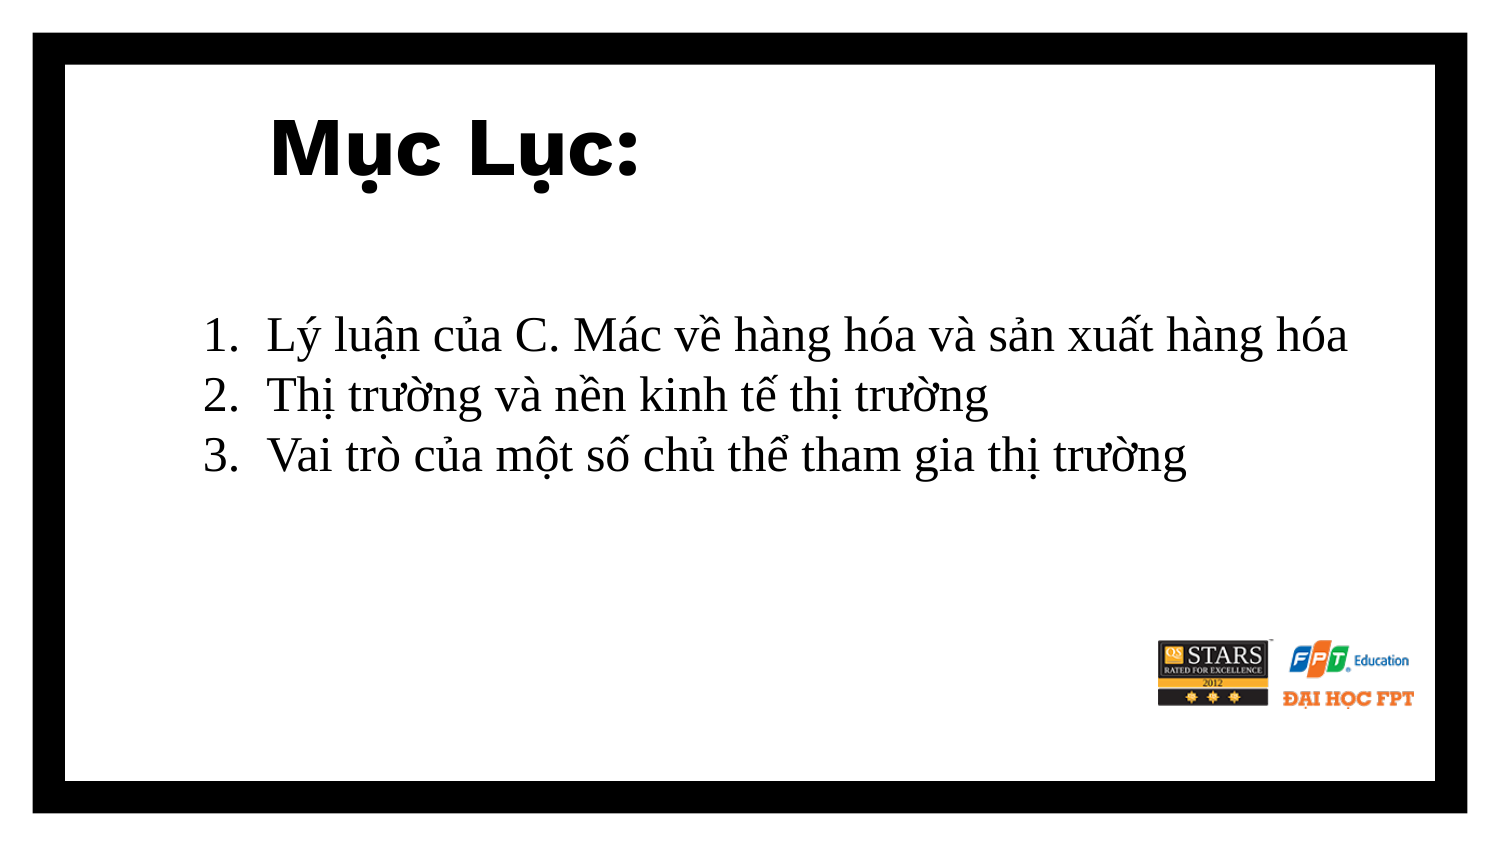

# Mục Lục:
Lý luận của C. Mác về hàng hóa và sản xuất hàng hóa
Thị trường và nền kinh tế thị trường
Vai trò của một số chủ thể tham gia thị trường
www.themegallery.com